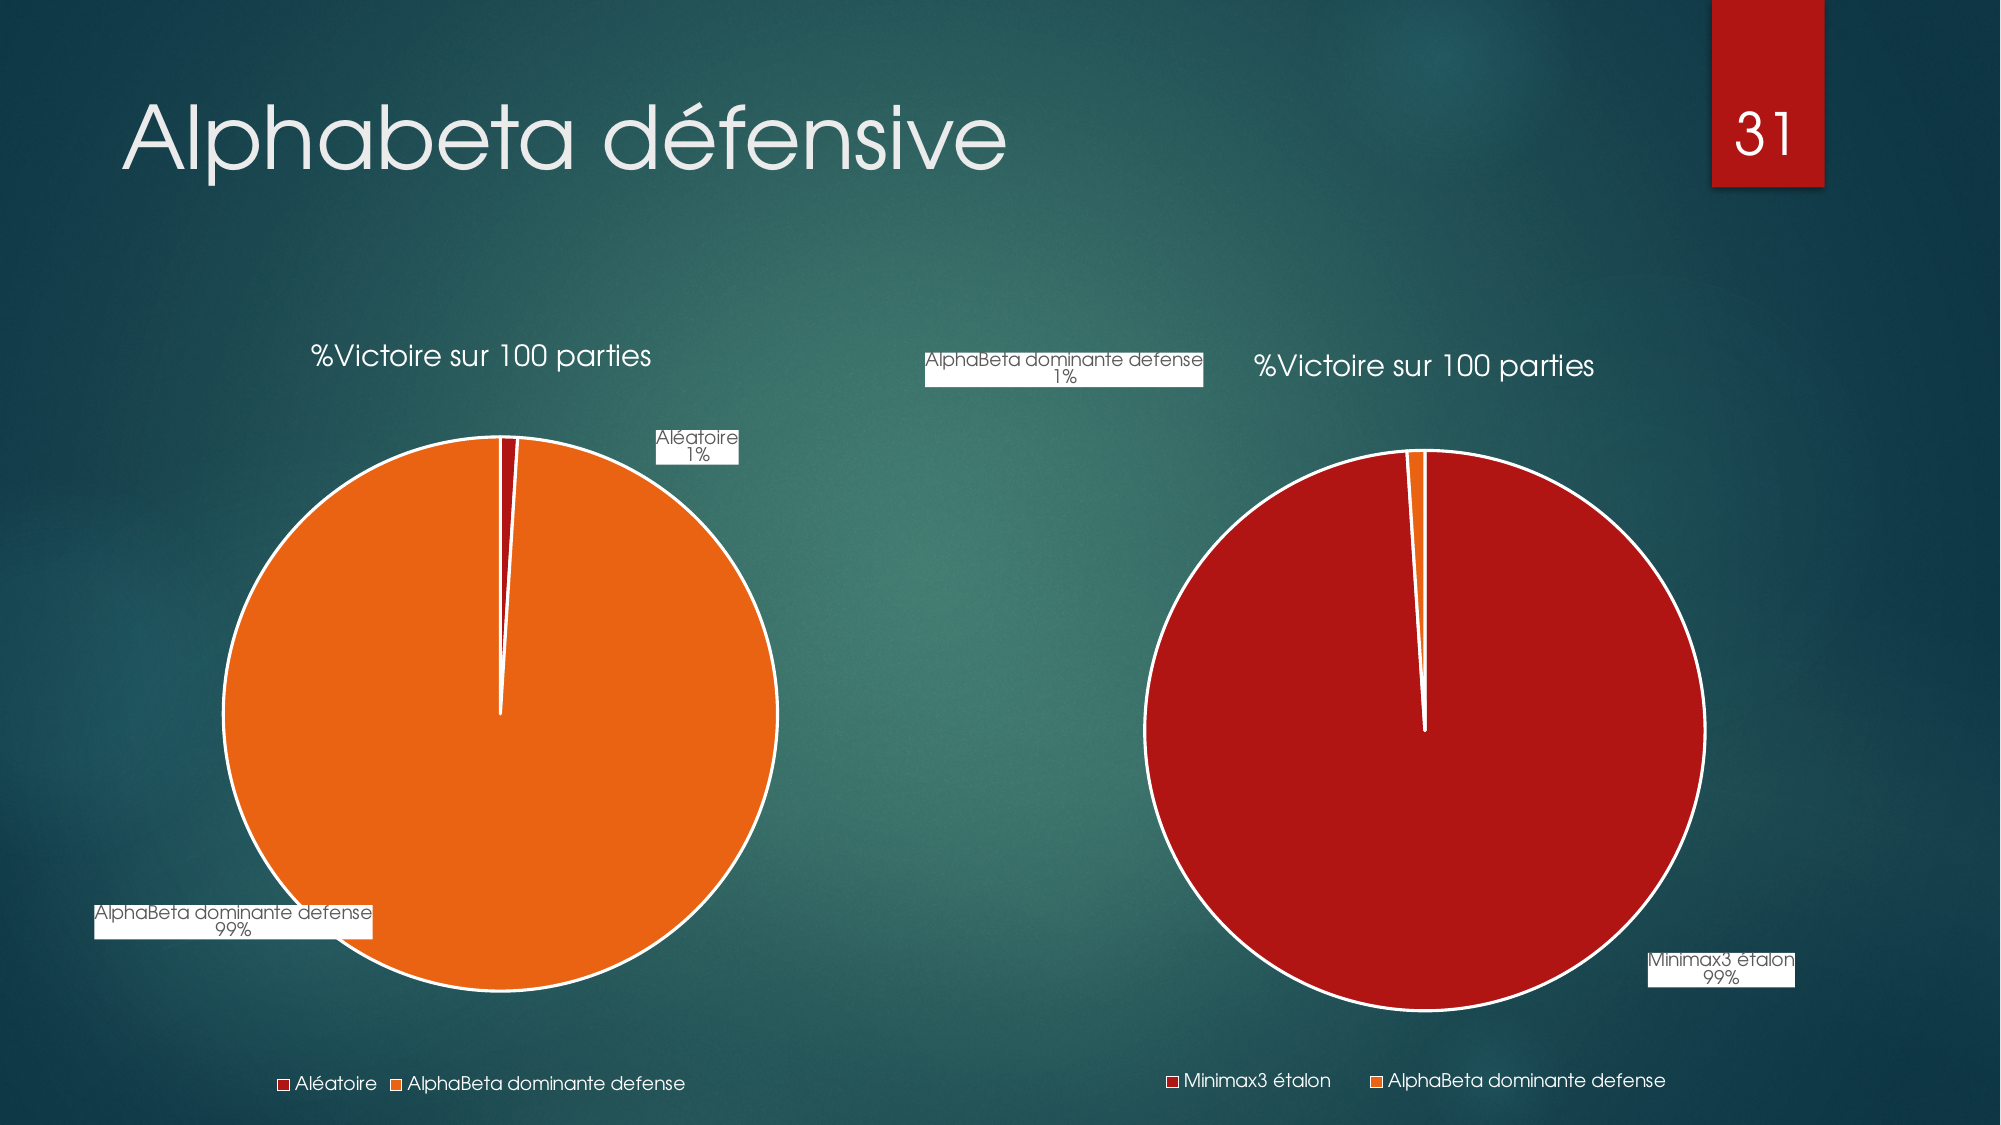

31
# Alphabeta défensive

### Chart: %Victoire sur 100 parties

| Category | %victoire |
|---|---|
| Aléatoire | 0.01 |
| AlphaBeta dominante defense | 0.99 |

### Chart

| Category |
|---|

### Chart: %Victoire sur 100 parties

| Category | %victoire |
|---|---|
| Minimax3 étalon | 0.9897959183673469 |
| AlphaBeta dominante defense | 0.01020408163265306 |